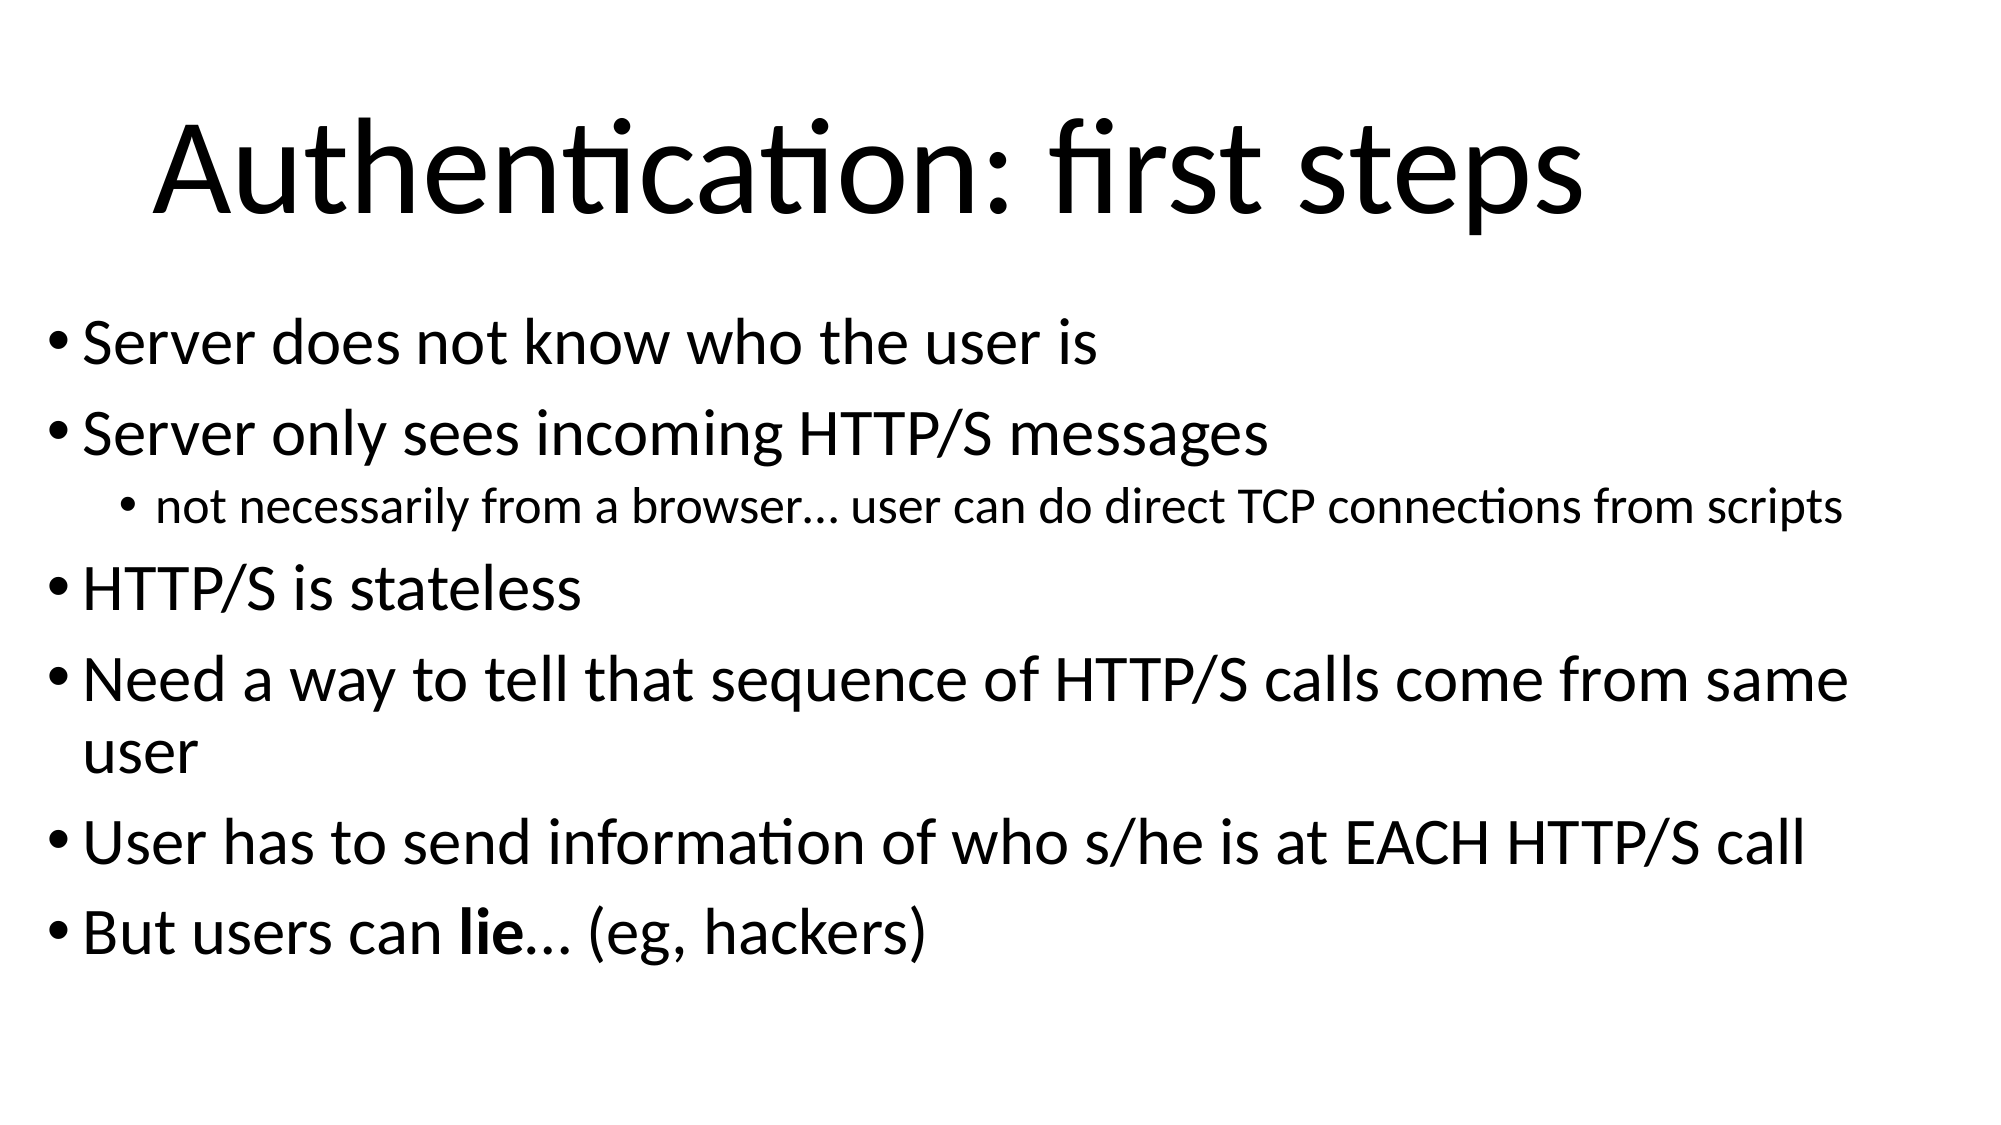

# Authentication: first steps
Server does not know who the user is
Server only sees incoming HTTP/S messages
not necessarily from a browser… user can do direct TCP connections from scripts
HTTP/S is stateless
Need a way to tell that sequence of HTTP/S calls come from same user
User has to send information of who s/he is at EACH HTTP/S call
But users can lie… (eg, hackers)